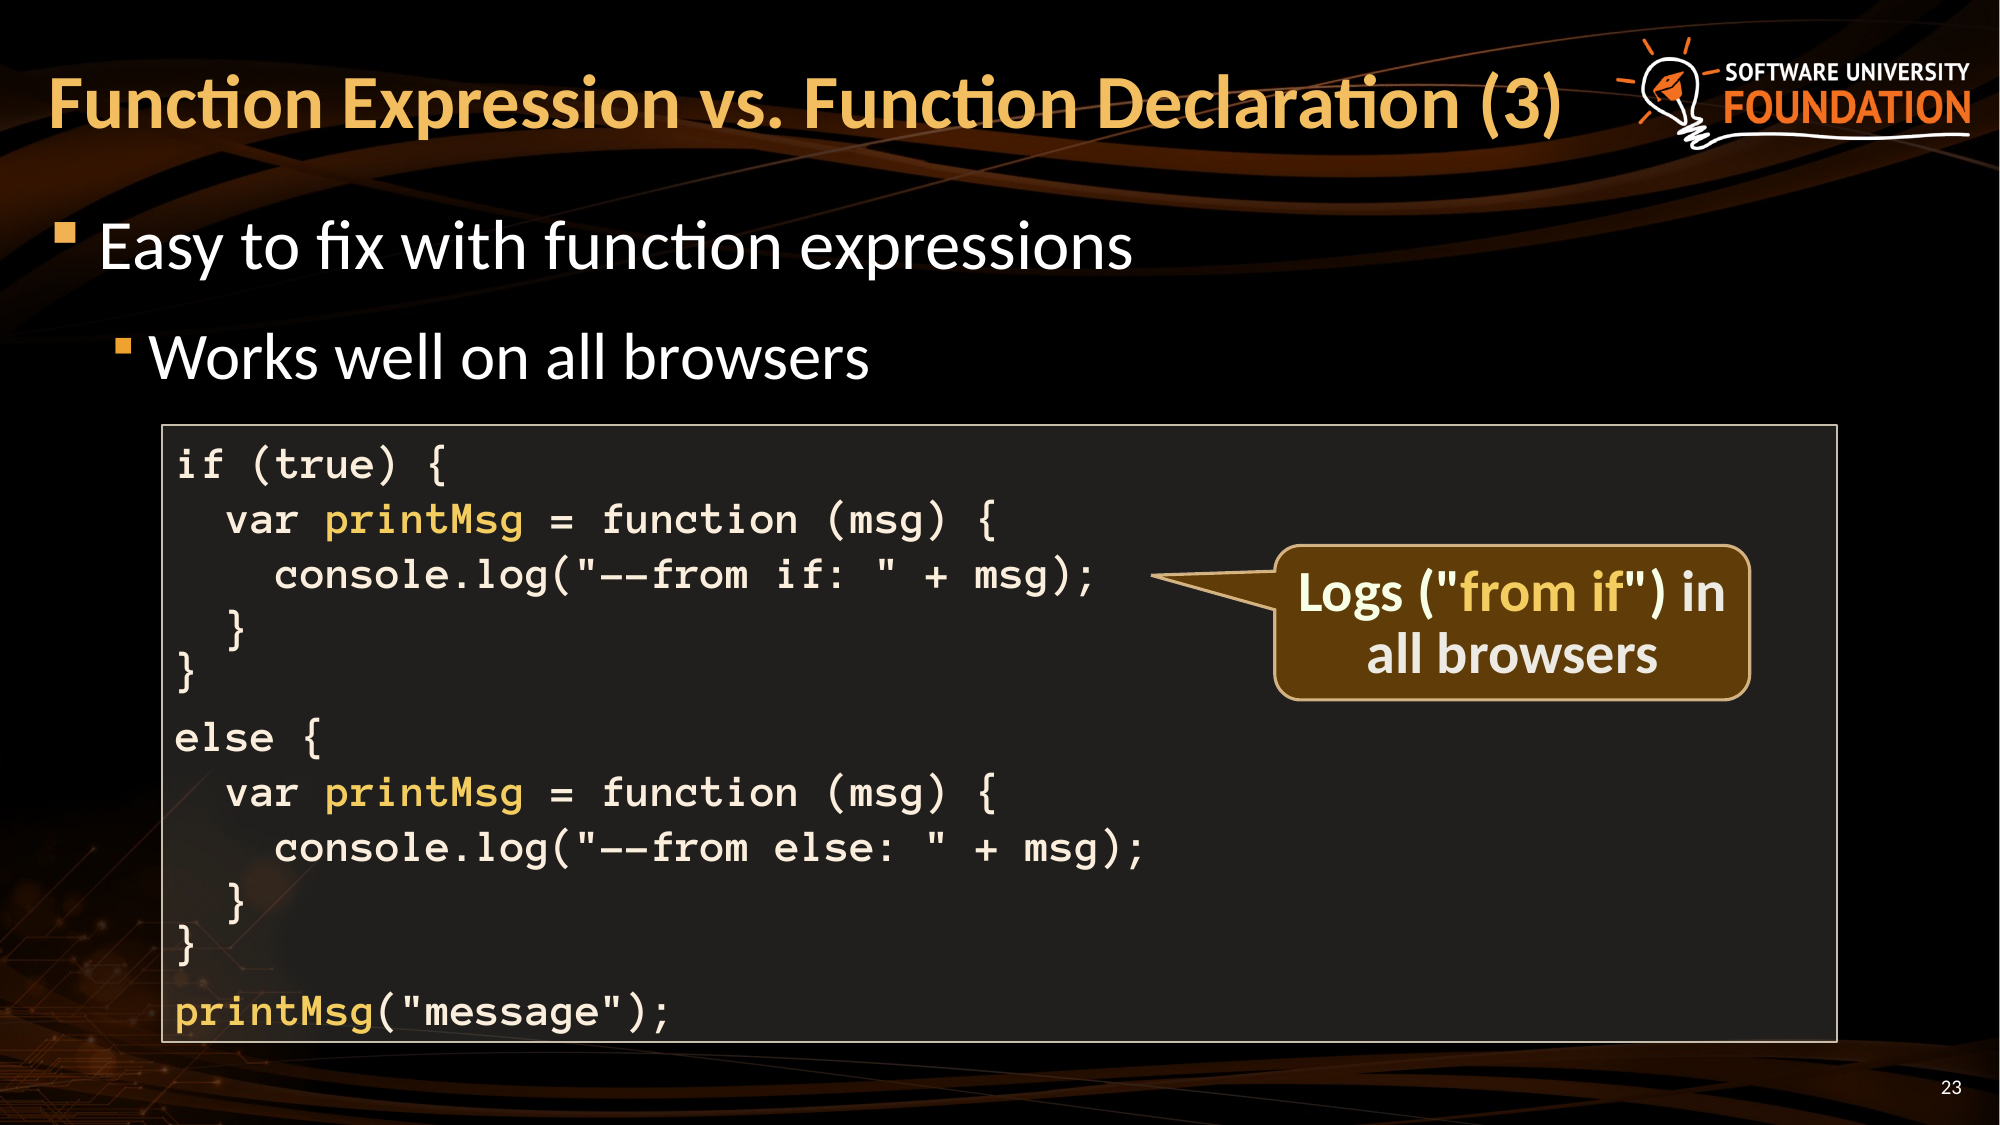

# Function Expression vs. Function Declaration (3)
Easy to fix with function expressions
Works well on all browsers
if (true) {
  var printMsg = function (msg) {
    console.log("--from if: " + msg);
  }
}
else {
  var printMsg = function (msg) {
    console.log("--from else: " + msg);
  }
}
printMsg("message");
Logs ("from if") in all browsers
23